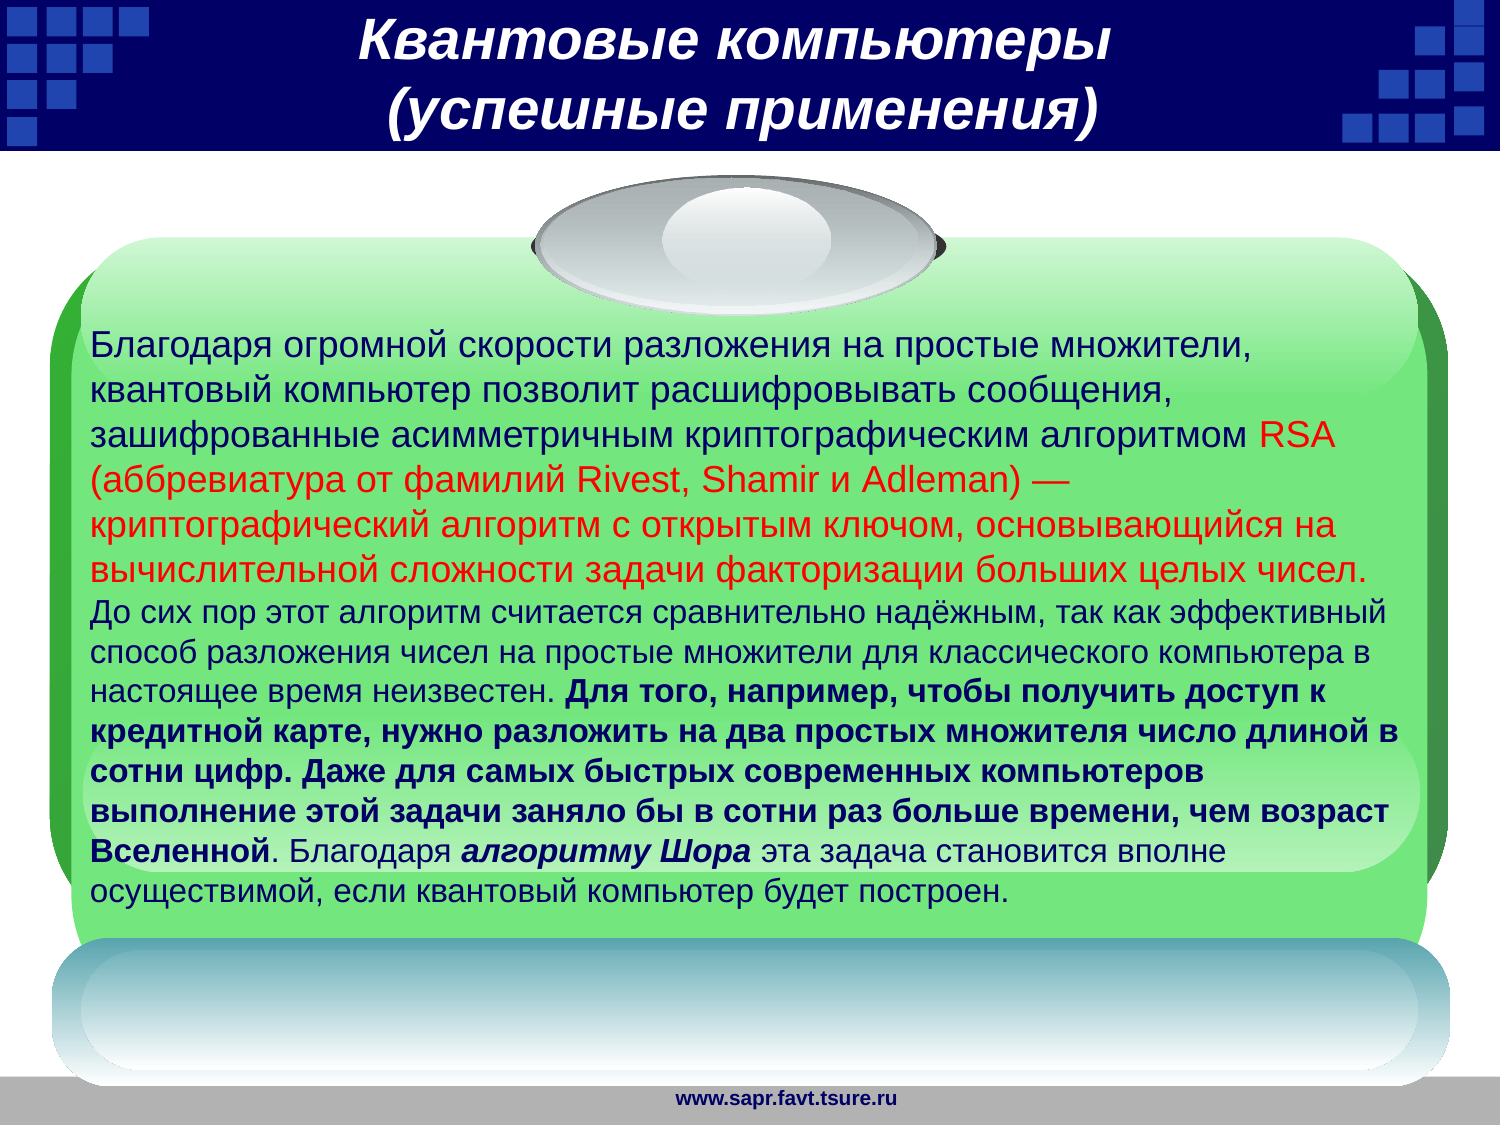

Квантовые компьютеры
(успешные применения)

Благодаря огромной скорости разложения на простые множители, квантовый компьютер позволит расшифровывать сообщения, зашифрованные асимметричным криптографическим алгоритмом RSA (аббревиатура от фамилий Rivest, Shamir и Adleman) — криптографический алгоритм с открытым ключом, основывающийся на вычислительной сложности задачи факторизации больших целых чисел.
До сих пор этот алгоритм считается сравнительно надёжным, так как эффективный способ разложения чисел на простые множители для классического компьютера в настоящее время неизвестен. Для того, например, чтобы получить доступ к кредитной карте, нужно разложить на два простых множителя число длиной в сотни цифр. Даже для самых быстрых современных компьютеров выполнение этой задачи заняло бы в сотни раз больше времени, чем возраст Вселенной. Благодаря алгоритму Шора эта задача становится вполне осуществимой, если квантовый компьютер будет построен.
www.sapr.favt.tsure.ru